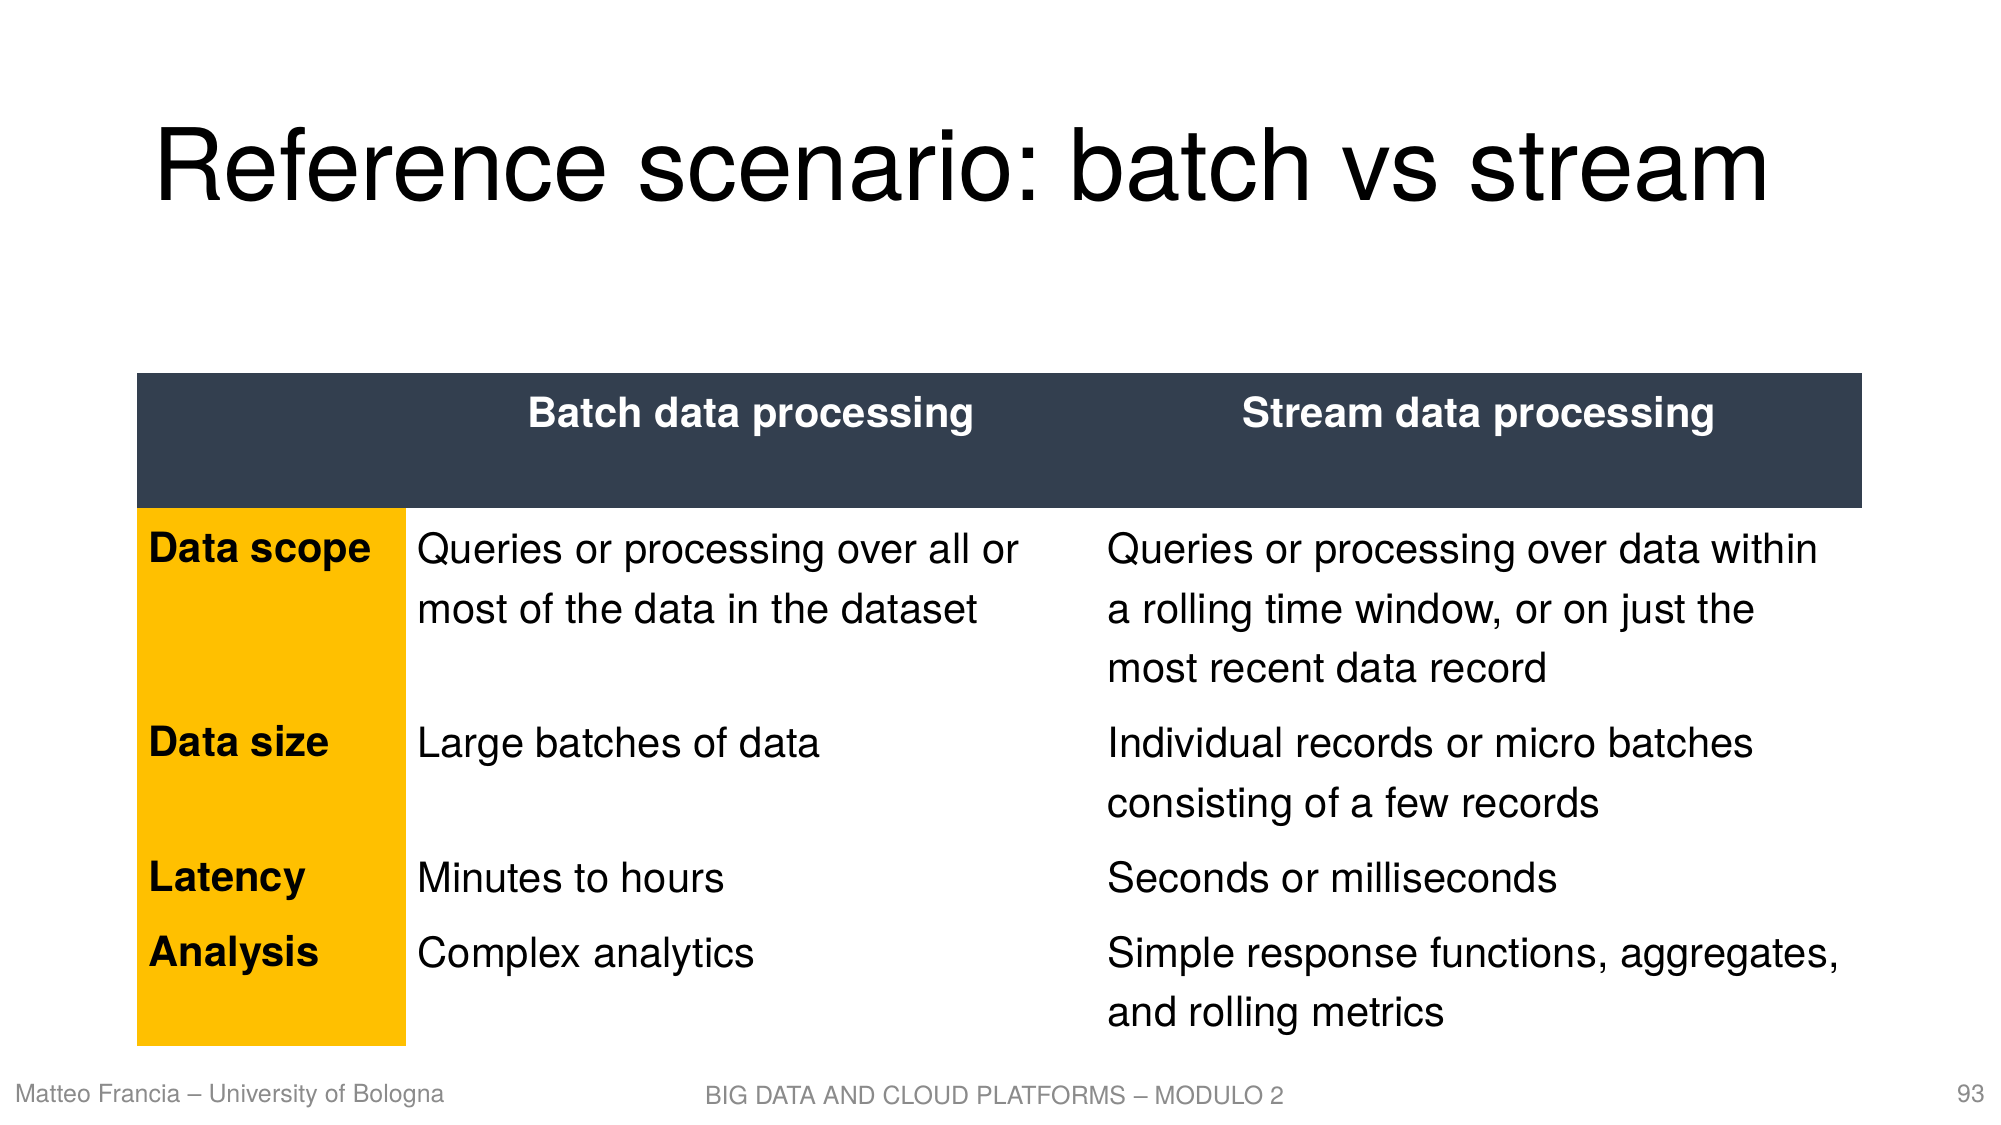

# Reference scenario: batch vs stream
|  | Batch data processing | Stream data processing |
| --- | --- | --- |
| Data scope | Queries or processing over all or most of the data in the dataset | Queries or processing over data within a rolling time window, or on just the most recent data record |
| Data size | Large batches of data | Individual records or micro batches consisting of a few records |
| Latency | Minutes to hours | Seconds or milliseconds |
| Analysis | Complex analytics | Simple response functions, aggregates, and rolling metrics |

93
Matteo Francia – University of Bologna